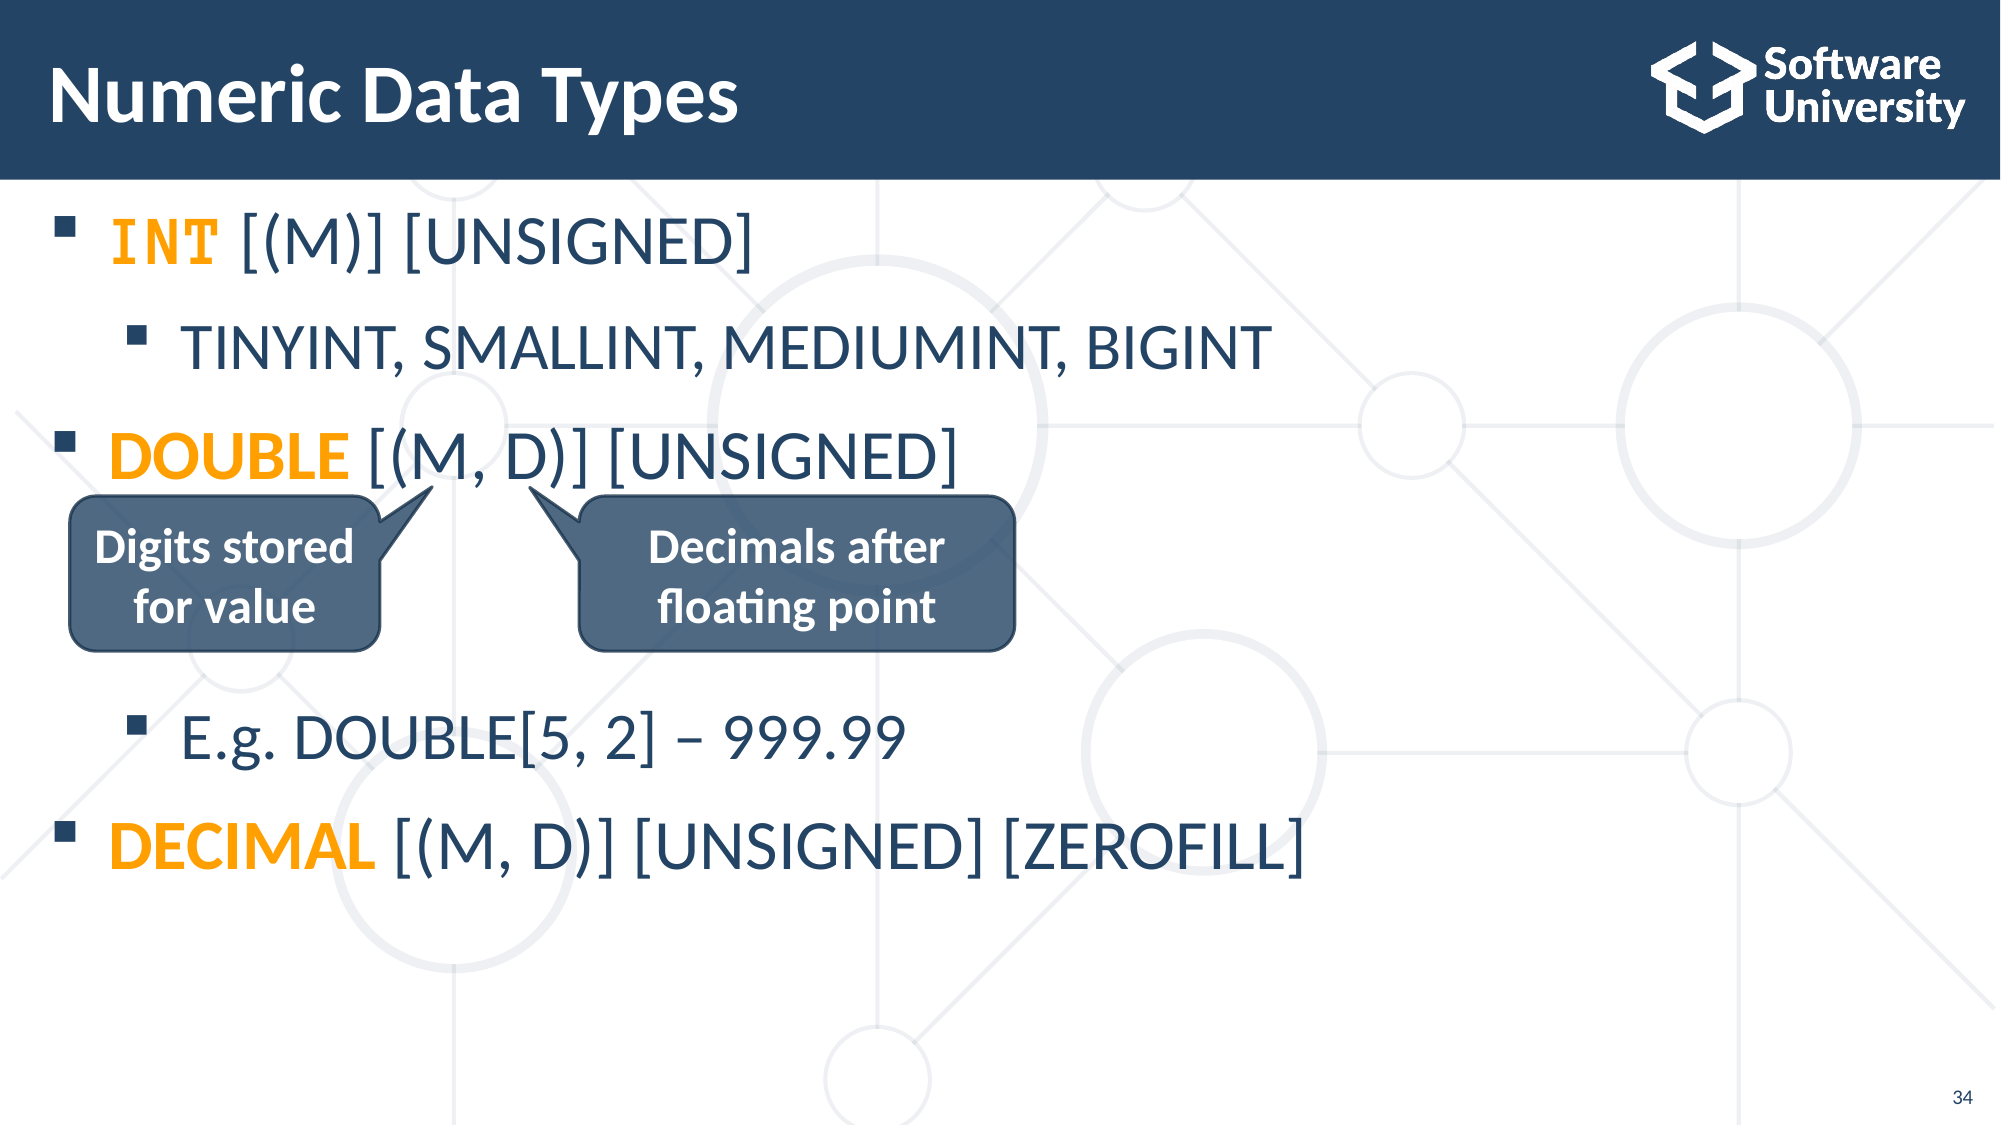

# Numeric Data Types
INT [(M)] [UNSIGNED]
TINYINT, SMALLINT, MEDIUMINT, BIGINT
DOUBLE [(M, D)] [UNSIGNED]

E.g. DOUBLE[5, 2] – 999.99
DECIMAL [(M, D)] [UNSIGNED] [ZEROFILL]
Digits stored for value
Decimals after floating point
34